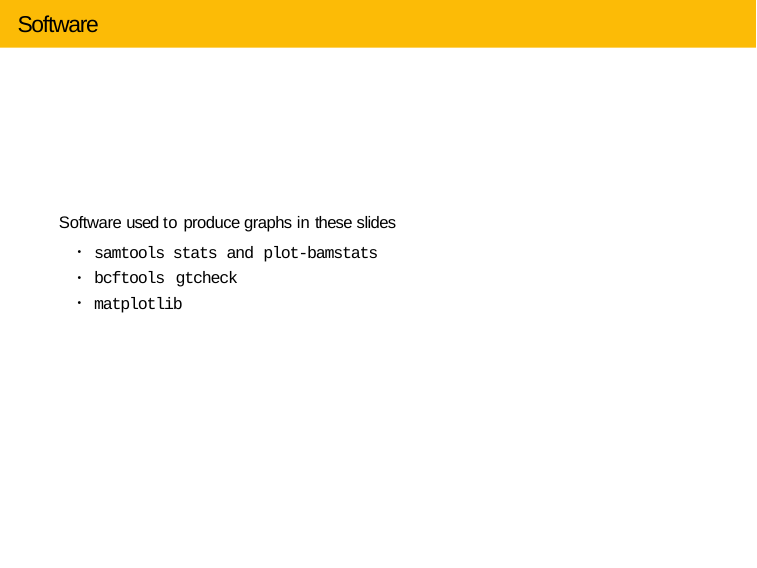

# Software
Software used to produce graphs in these slides
samtools stats and  plot-bamstats
bcftools gtcheck
matplotlib